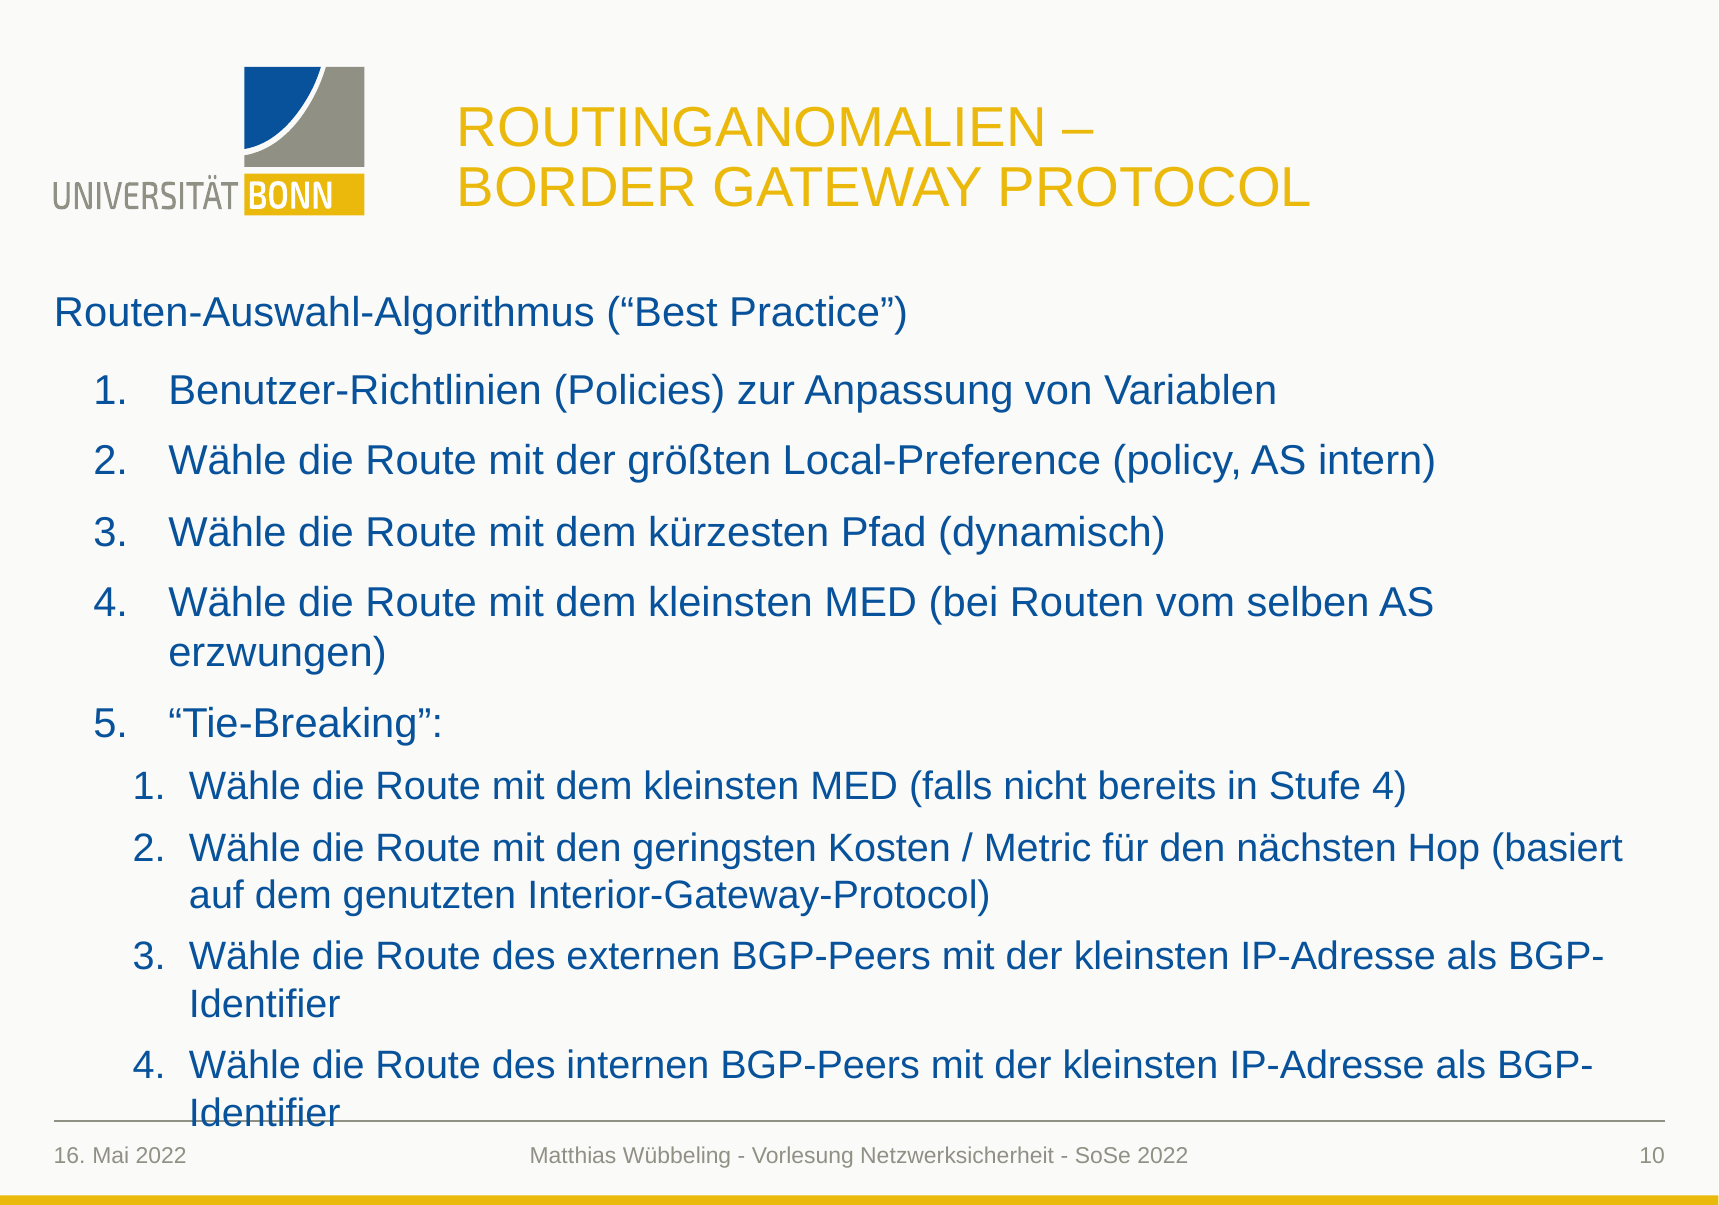

# RoutingAnomalien – Border Gateway Protocol
Routen-Auswahl-Algorithmus (“Best Practice”)
Benutzer-Richtlinien (Policies) zur Anpassung von Variablen
Wähle die Route mit der größten Local-Preference (policy, AS intern)
Wähle die Route mit dem kürzesten Pfad (dynamisch)
Wähle die Route mit dem kleinsten MED (bei Routen vom selben AS erzwungen)
“Tie-Breaking”:
Wähle die Route mit dem kleinsten MED (falls nicht bereits in Stufe 4)
Wähle die Route mit den geringsten Kosten / Metric für den nächsten Hop (basiert auf dem genutzten Interior-Gateway-Protocol)
Wähle die Route des externen BGP-Peers mit der kleinsten IP-Adresse als BGP-Identifier
Wähle die Route des internen BGP-Peers mit der kleinsten IP-Adresse als BGP-Identifier
16. Mai 2022
10
Matthias Wübbeling - Vorlesung Netzwerksicherheit - SoSe 2022